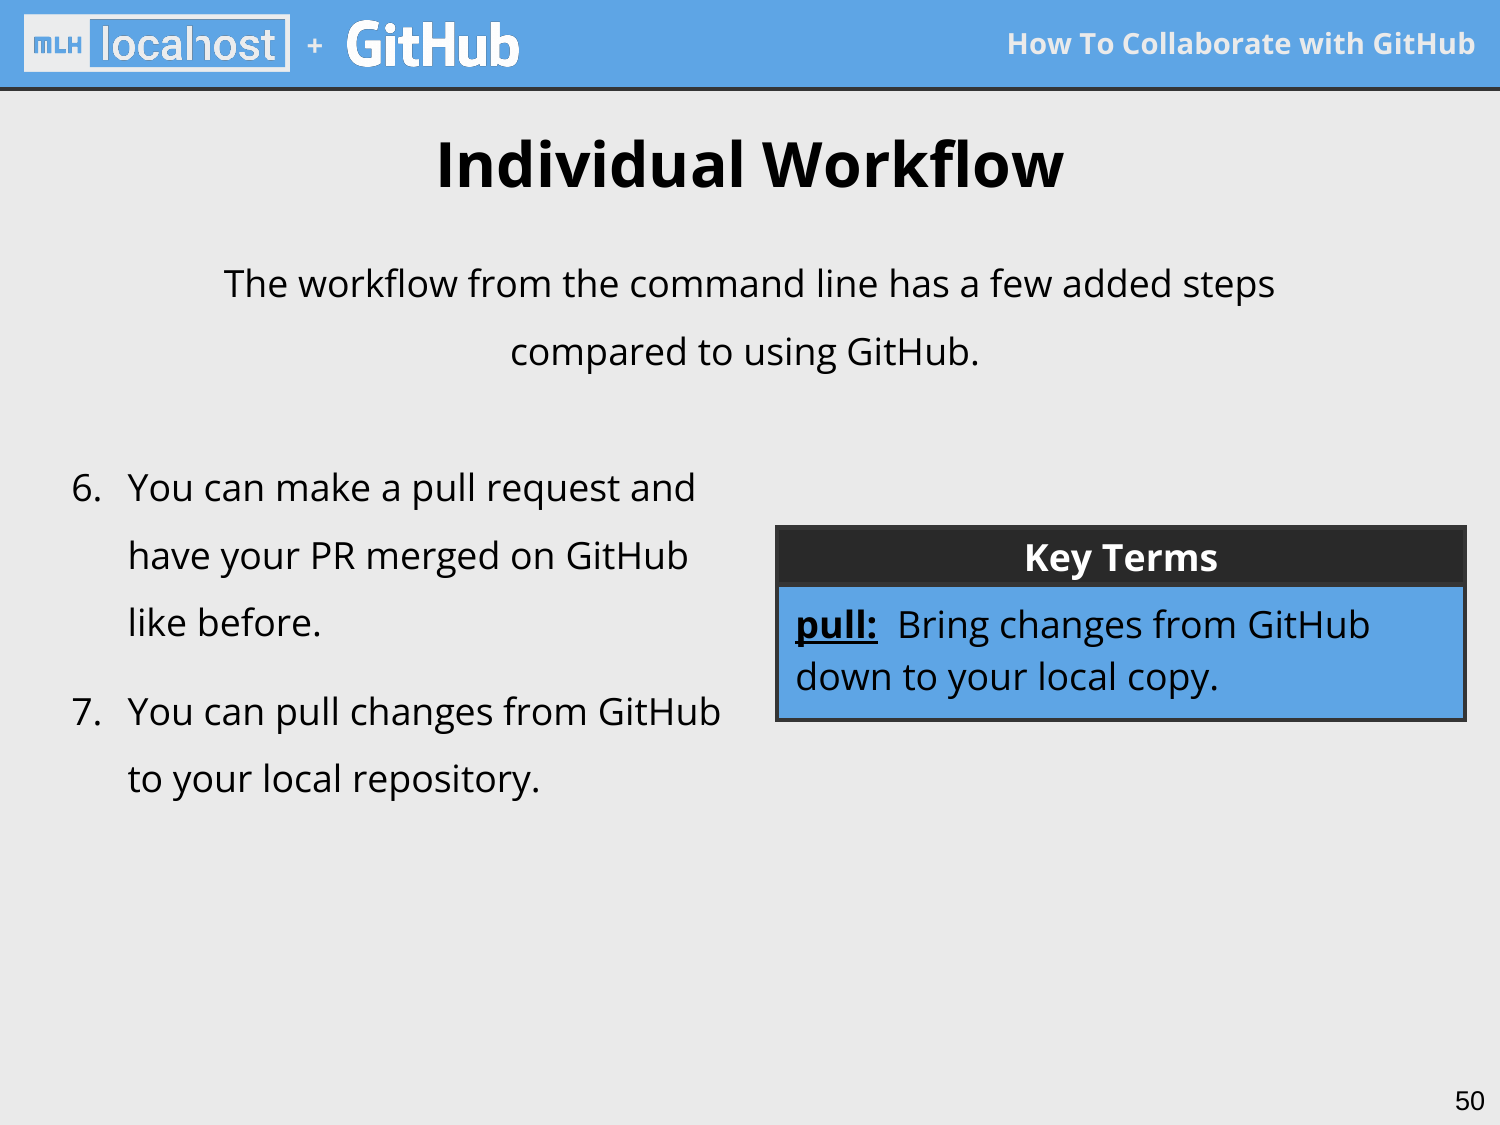

Individual Workflow
The workflow from the command line has a few added steps compared to using GitHub.
You can make a pull request and have your PR merged on GitHub like before.
You can pull changes from GitHub to your local repository.
Key Terms

pull:  Bring changes from GitHub down to your local copy.